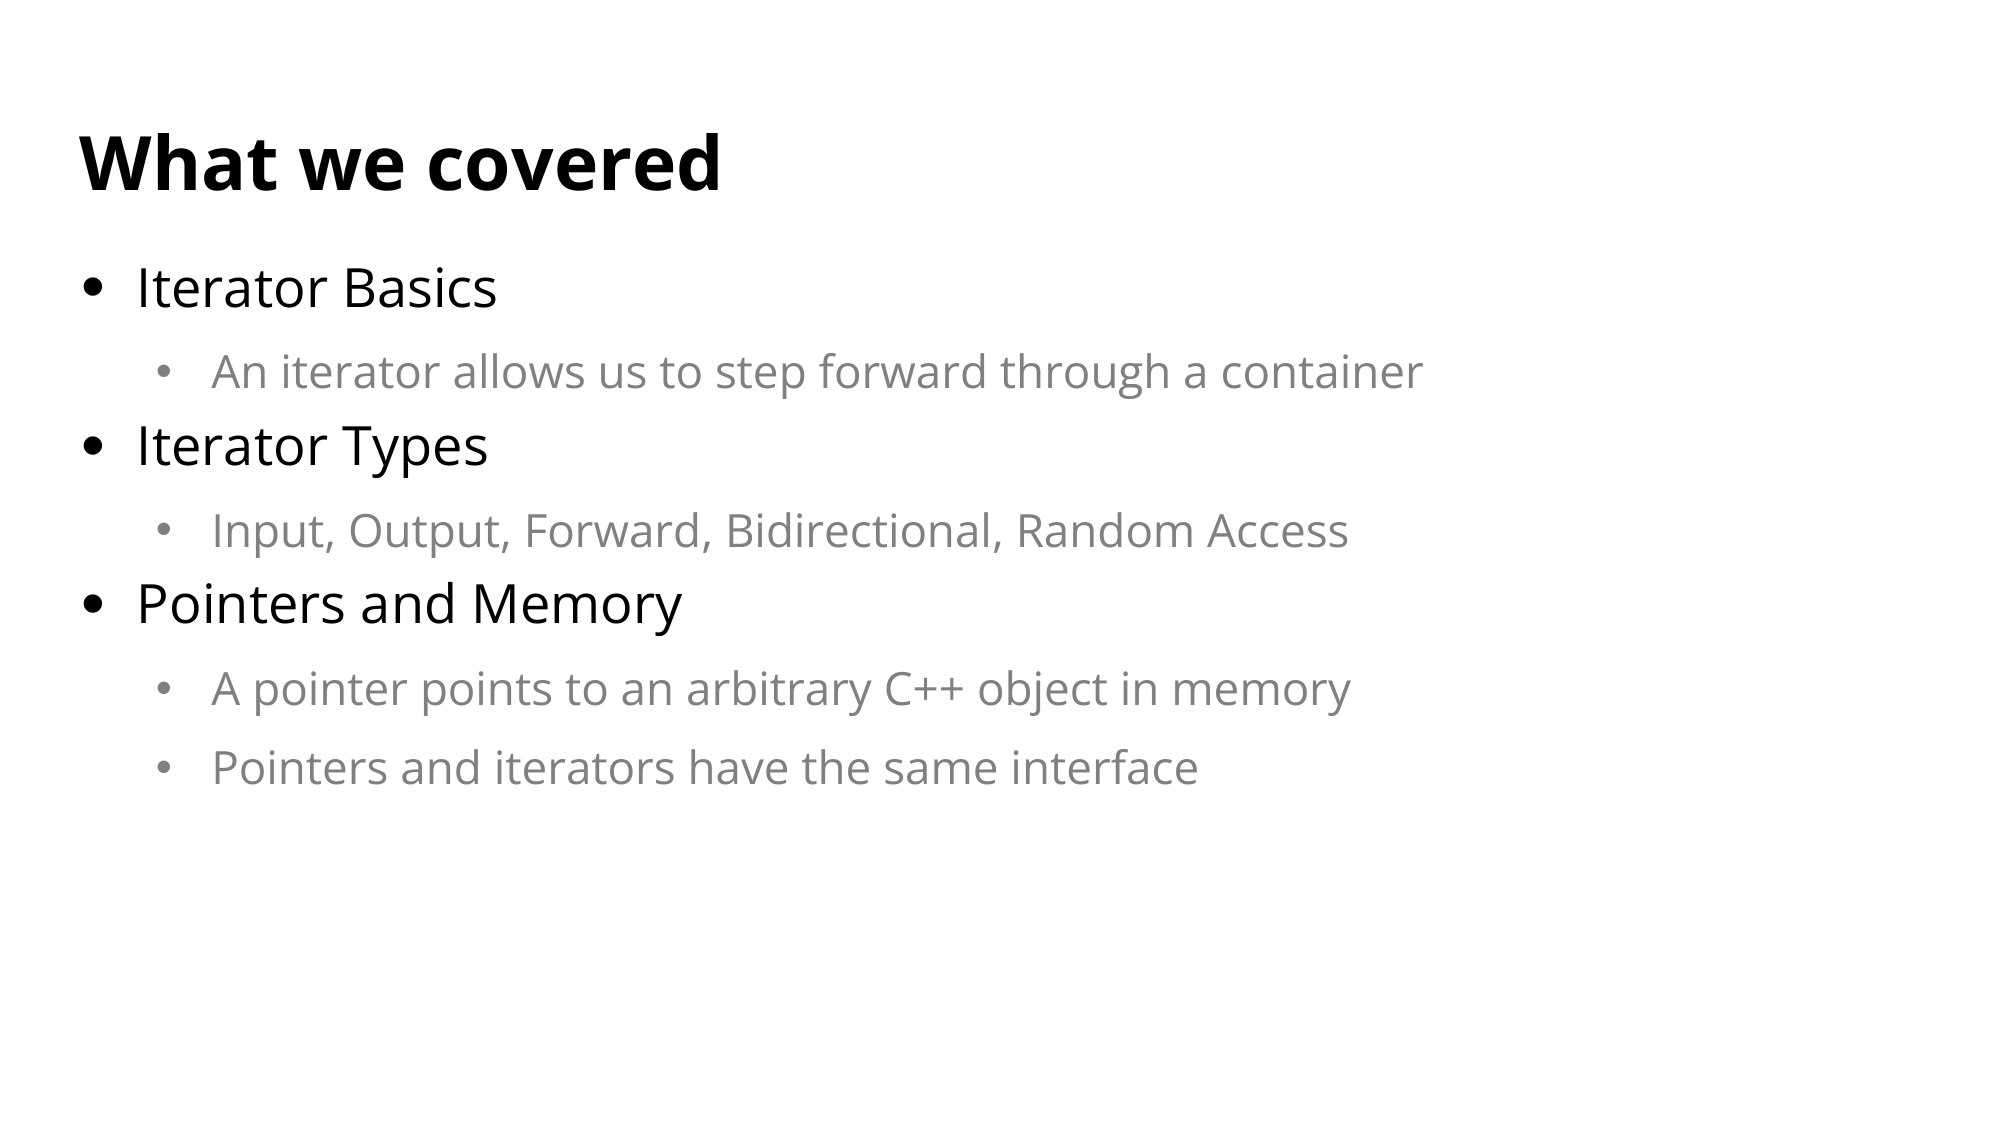

# What we covered
Iterator Basics
An iterator allows us to step forward through a container
Iterator Types
Input, Output, Forward, Bidirectional, Random Access
Pointers and Memory
A pointer points to an arbitrary C++ object in memory
Pointers and iterators have the same interface